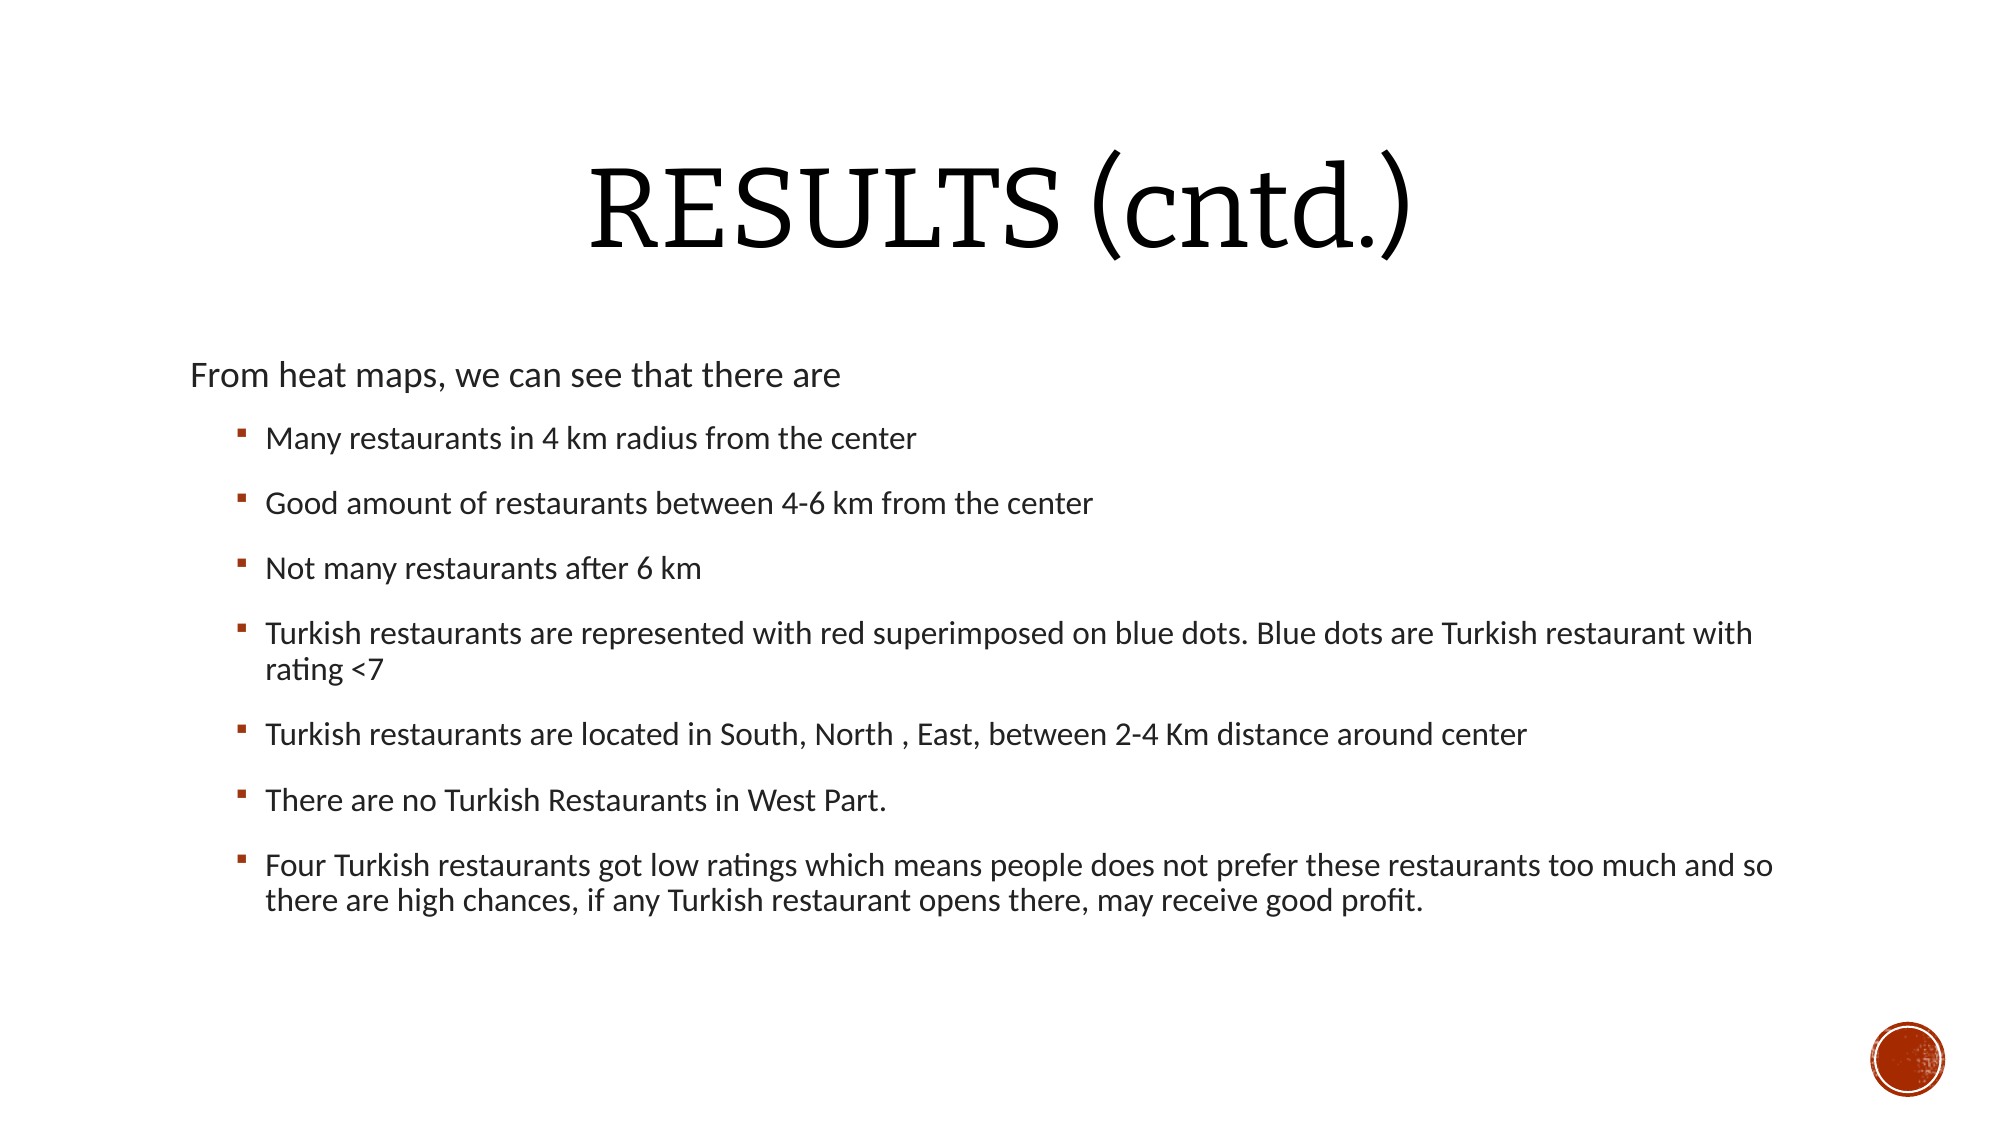

# Results (cntd.)
From heat maps, we can see that there are
Many restaurants in 4 km radius from the center
Good amount of restaurants between 4-6 km from the center
Not many restaurants after 6 km
Turkish restaurants are represented with red superimposed on blue dots. Blue dots are Turkish restaurant with rating <7
Turkish restaurants are located in South, North , East, between 2-4 Km distance around center
There are no Turkish Restaurants in West Part.
Four Turkish restaurants got low ratings which means people does not prefer these restaurants too much and so there are high chances, if any Turkish restaurant opens there, may receive good profit.